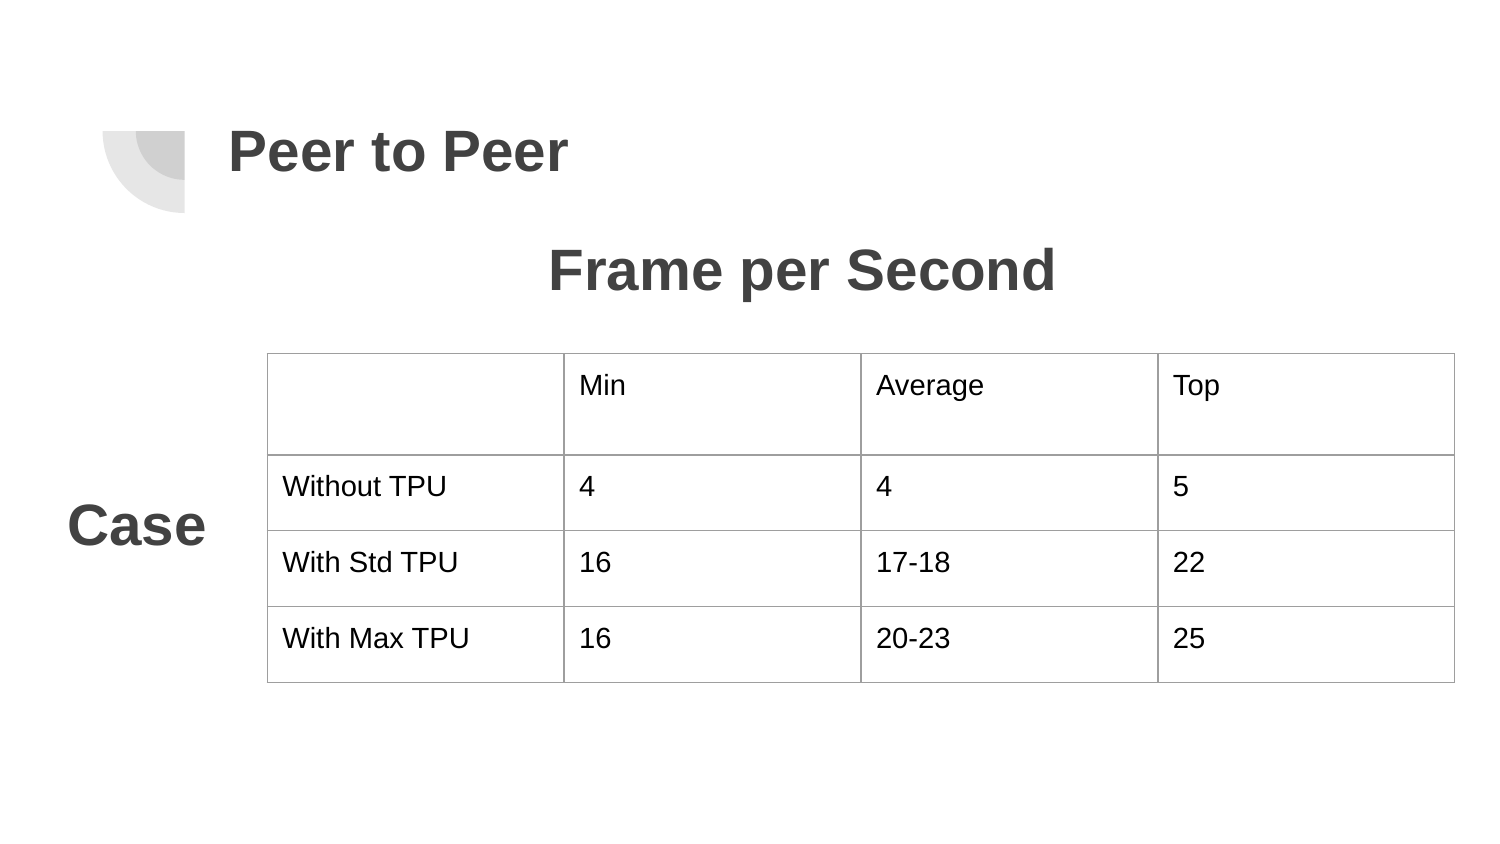

Peer to Peer
# Frame per Second

|  | Min | Average | Top |
| --- | --- | --- | --- |
| Without TPU | 4 | 4 | 5 |
| With Std TPU | 16 | 17-18 | 22 |
| With Max TPU | 16 | 20-23 | 25 |
Case